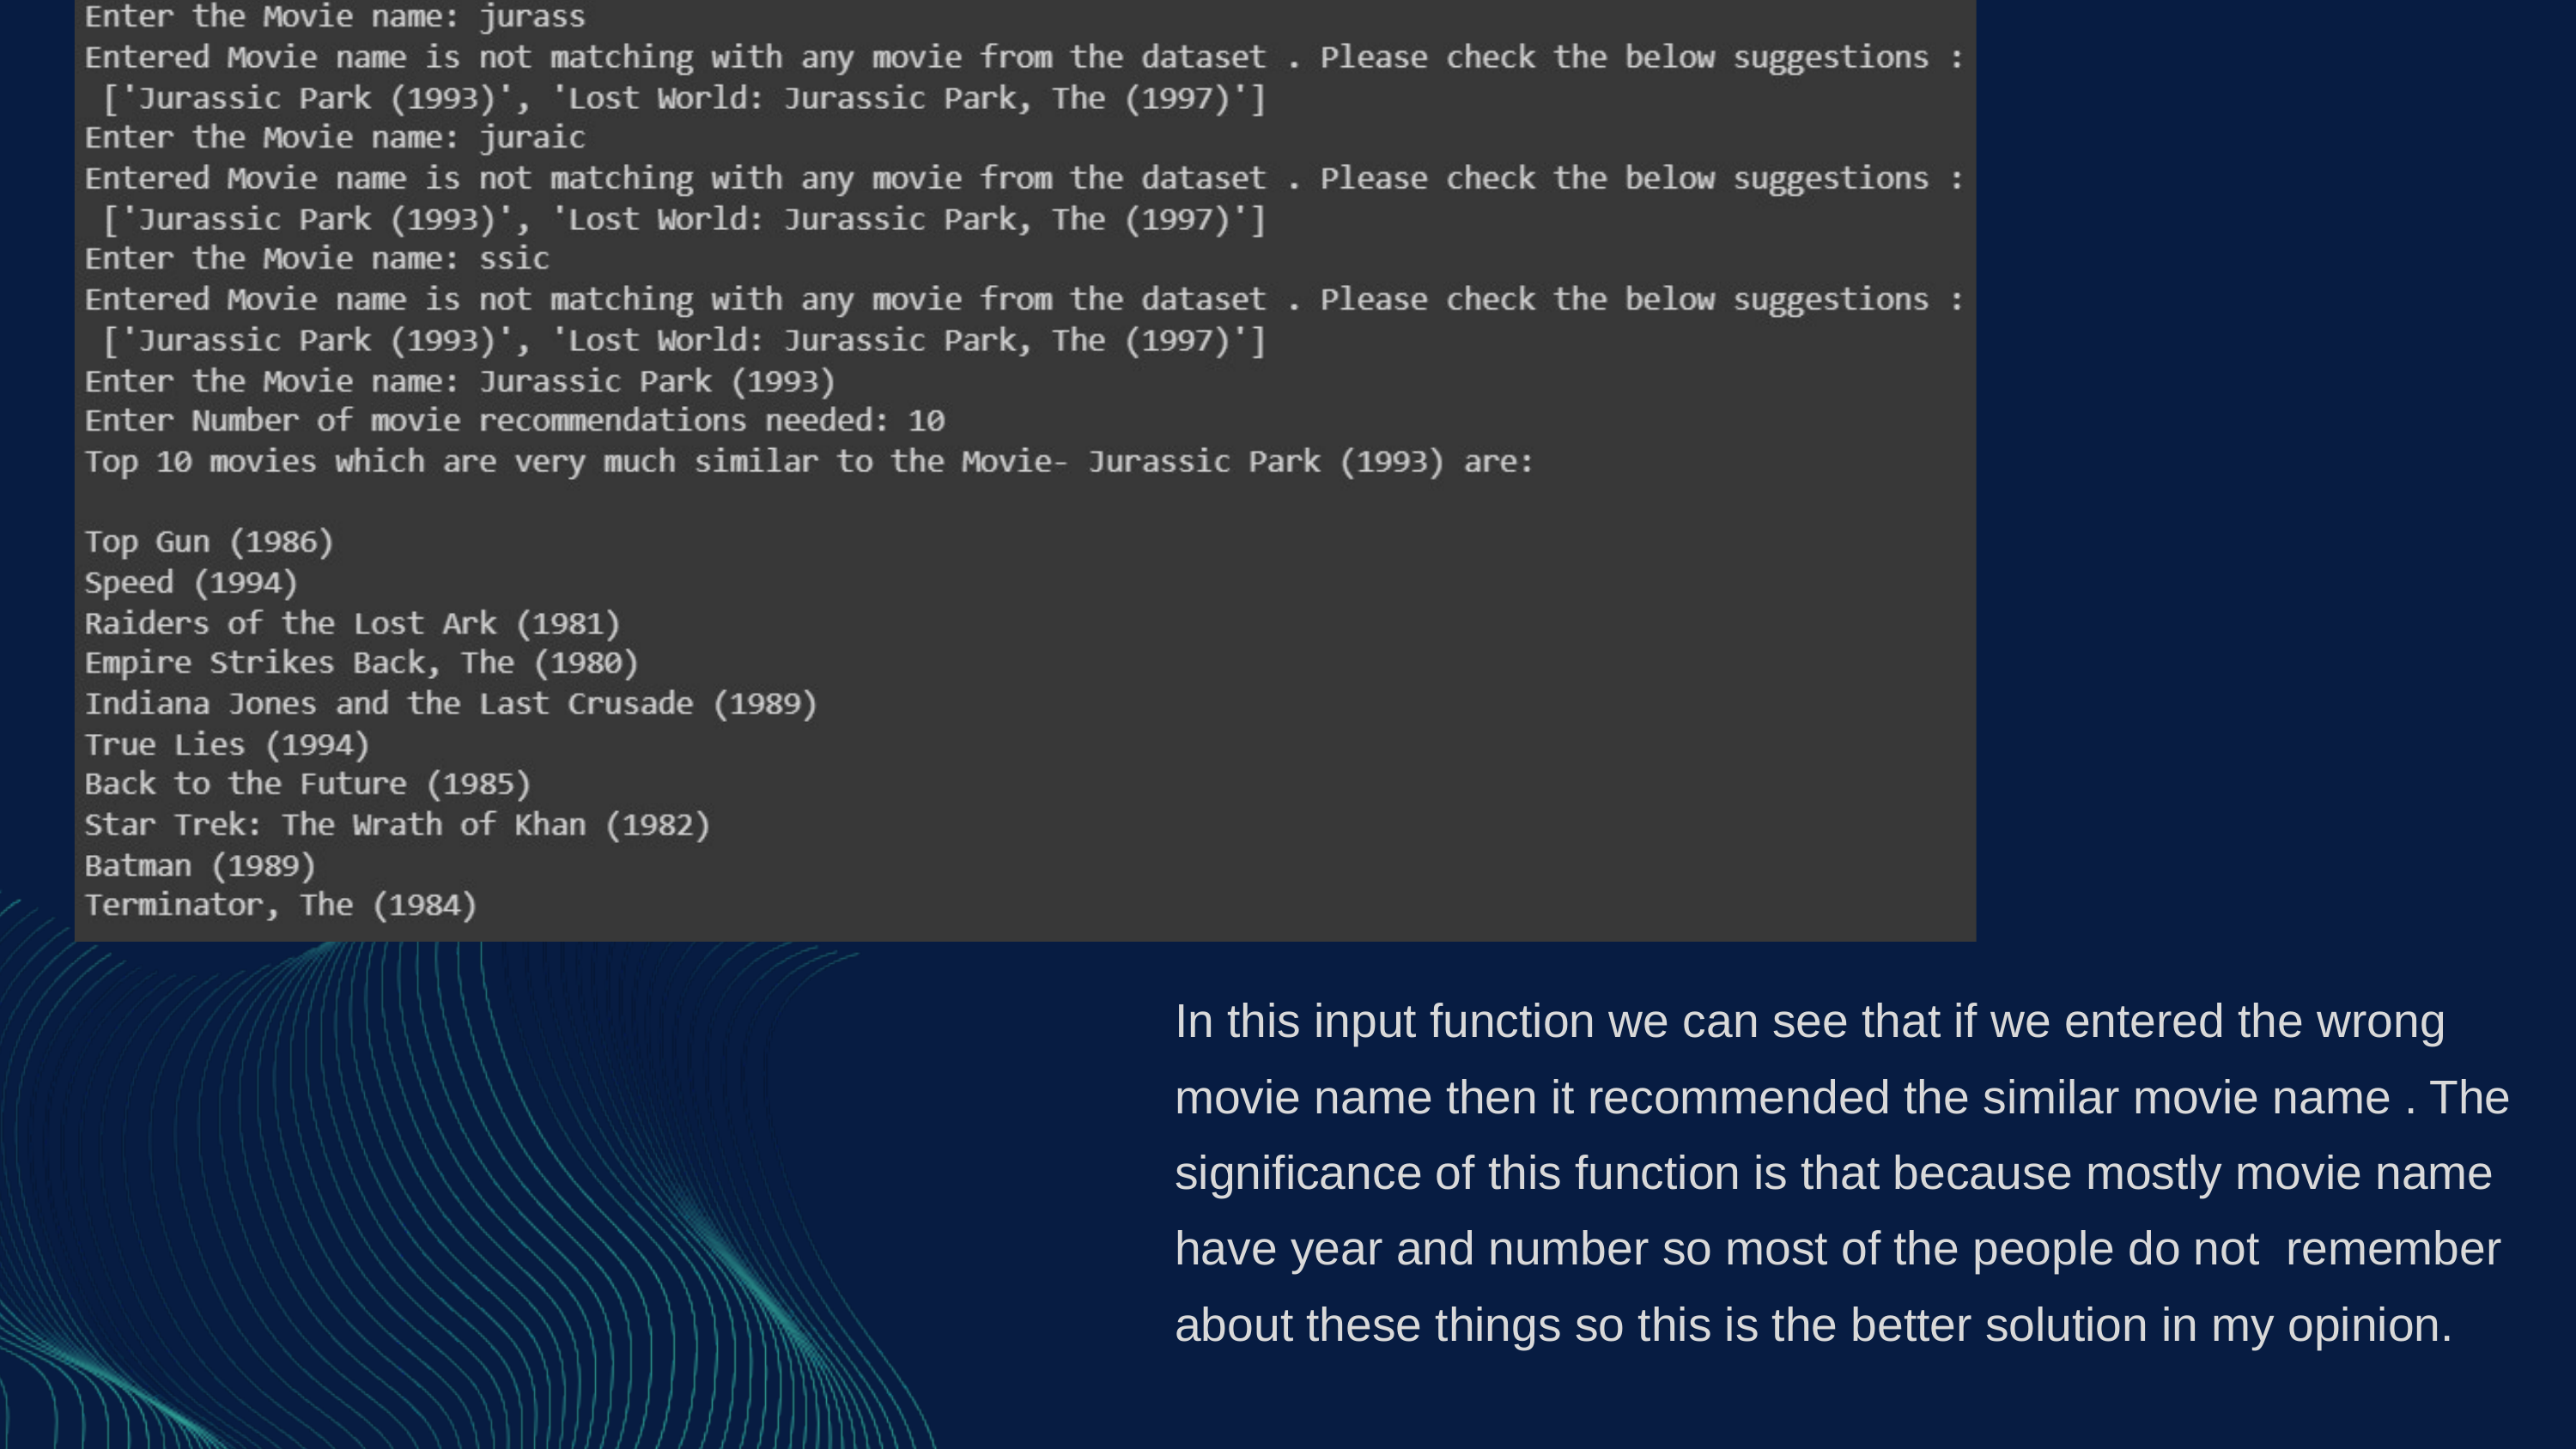

In this input function we can see that if we entered the wrong movie name then it recommended the similar movie name . The significance of this function is that because mostly movie name have year and number so most of the people do not  remember about these things so this is the better solution in my opinion.